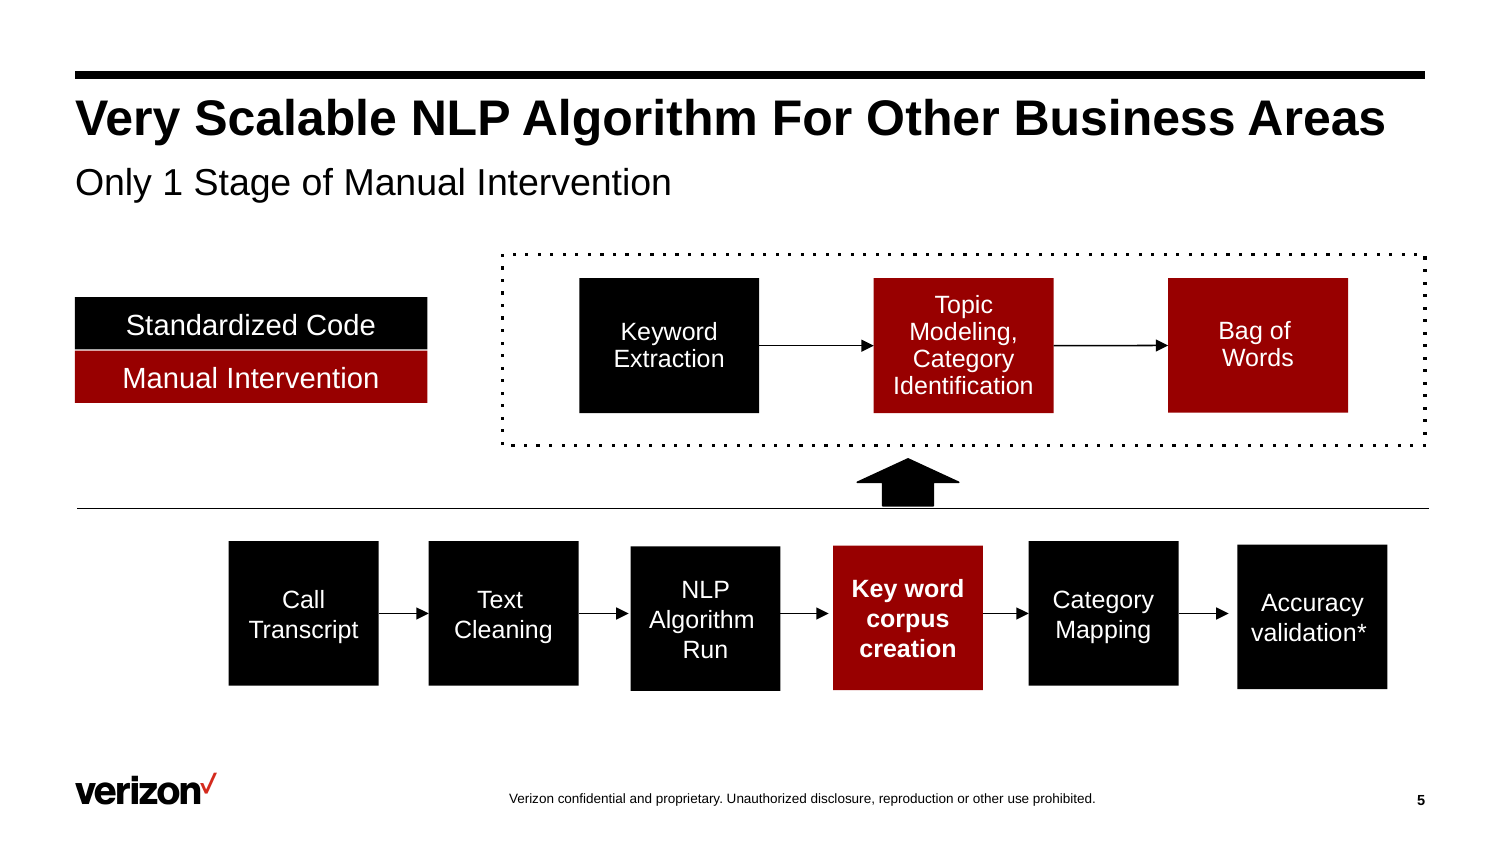

# Very Scalable NLP Algorithm For Other Business Areas
Only 1 Stage of Manual Intervention

Keyword Extraction
Topic Modeling, Category Identification
Bag of
Words
Standardized Code
Manual Intervention

Call Transcript
Text
Cleaning
Category Mapping
Accuracy validation*
Key word corpus creation
NLP Algorithm
Run
5